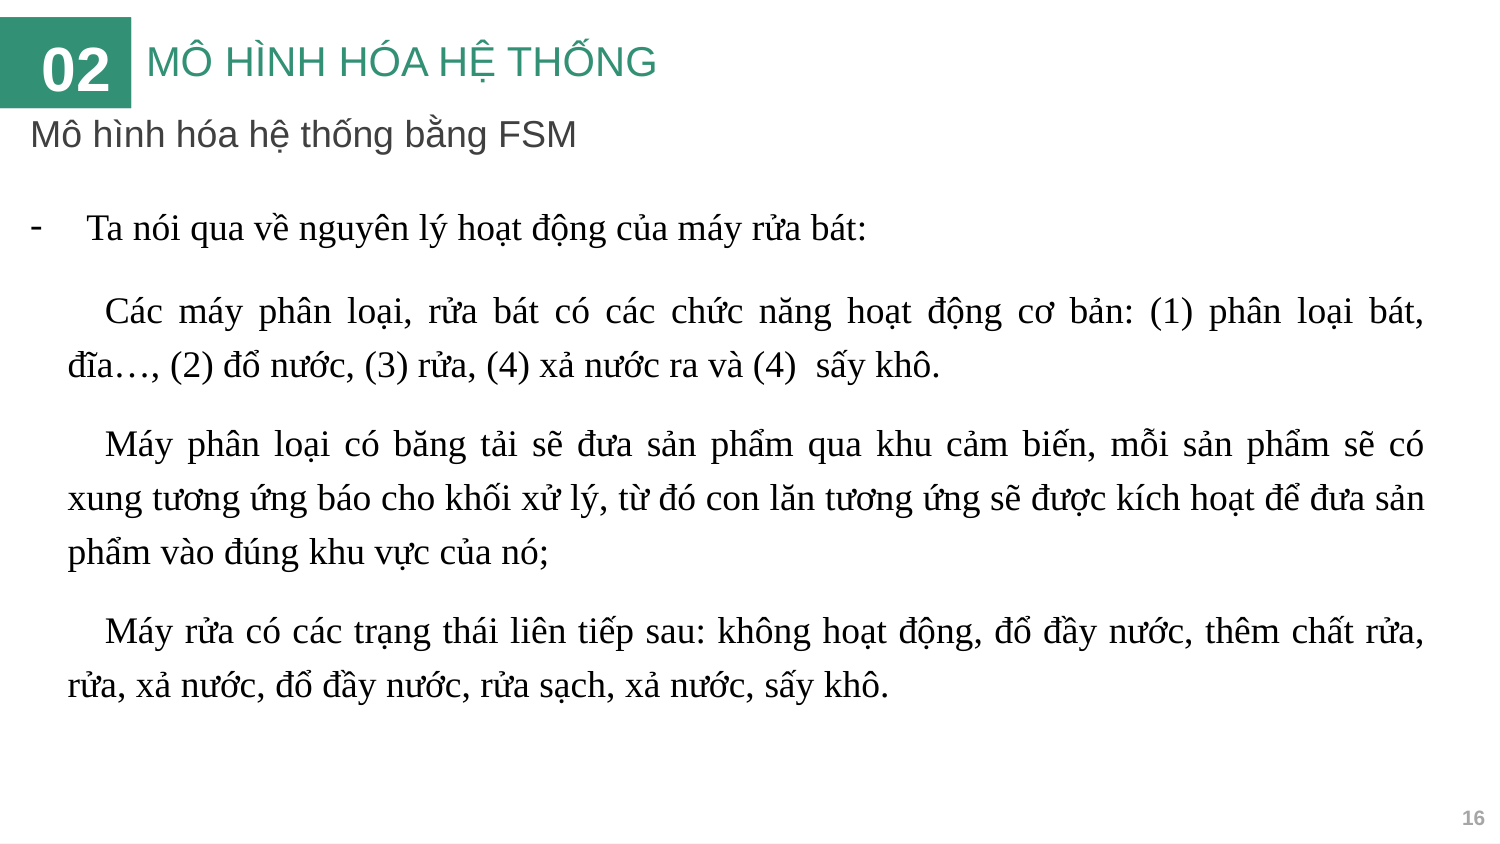

02

# MÔ HÌNH HÓA HỆ THỐNG
Mô hình hóa hệ thống bằng FSM
Ta nói qua về nguyên lý hoạt động của máy rửa bát:
Các máy phân loại, rửa bát có các chức năng hoạt động cơ bản: (1) phân loại bát, đĩa…, (2) đổ nước, (3) rửa, (4) xả nước ra và (4)  sấy khô.
Máy phân loại có băng tải sẽ đưa sản phẩm qua khu cảm biến, mỗi sản phẩm sẽ có xung tương ứng báo cho khối xử lý, từ đó con lăn tương ứng sẽ được kích hoạt để đưa sản phẩm vào đúng khu vực của nó;
Máy rửa có các trạng thái liên tiếp sau: không hoạt động, đổ đầy nước, thêm chất rửa, rửa, xả nước, đổ đầy nước, rửa sạch, xả nước, sấy khô.

16